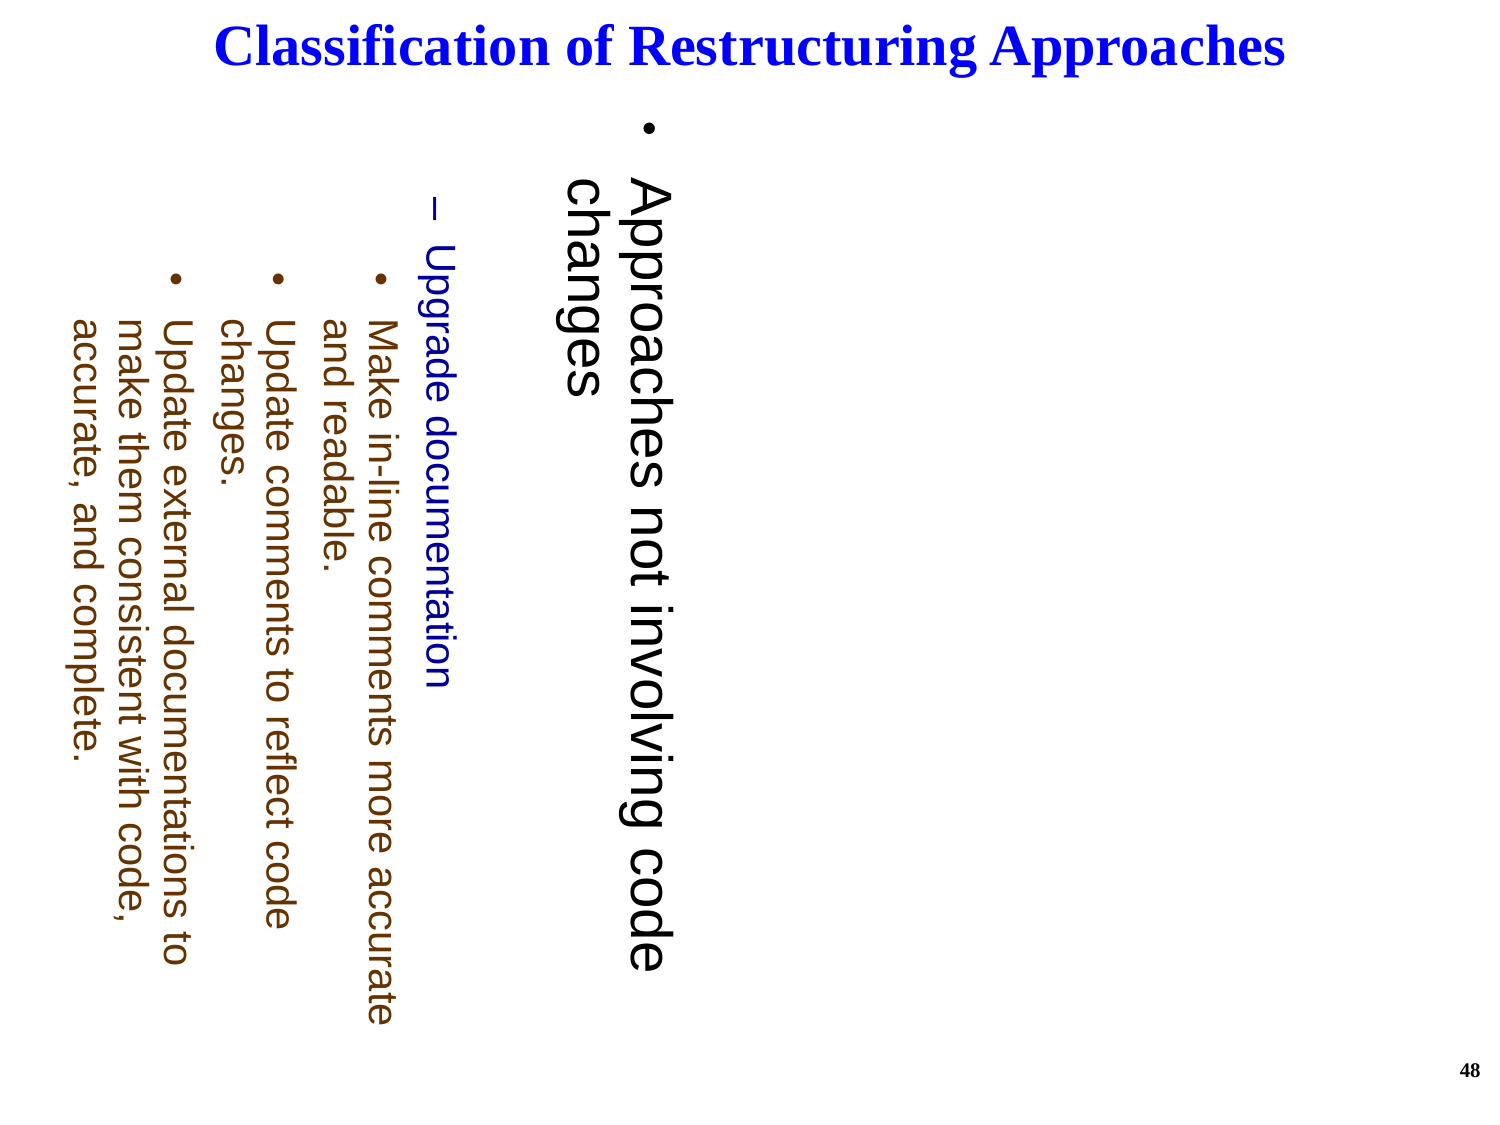

Classification of Restructuring Approaches
Approaches not involving code changes

Upgrade documentation
Make in-line comments more accurate and readable.
Update comments to reflect code changes.
Update external documentations to make them consistent with code, accurate, and complete.

48